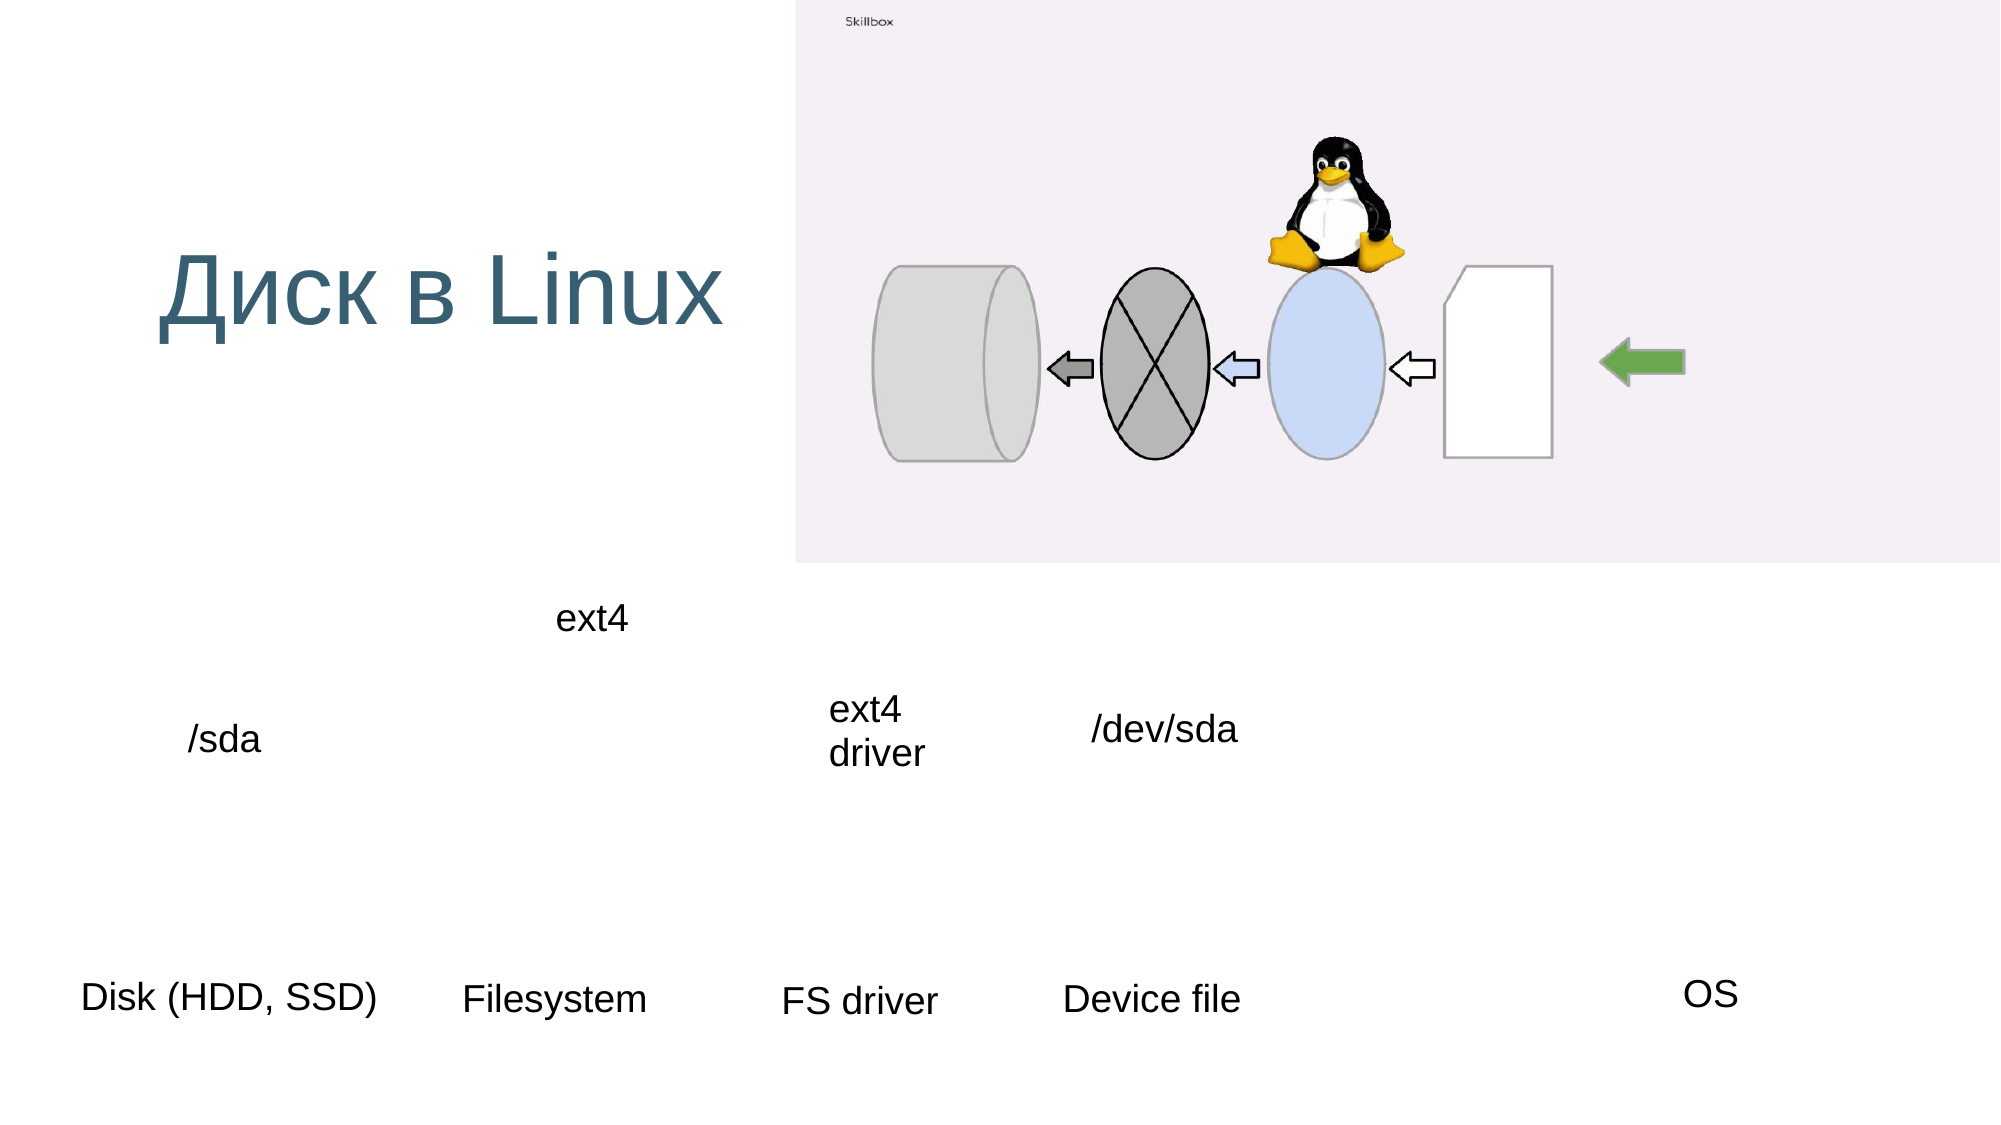

Диск в Linux
ext4
ext4
driver
/dev/sda
/sda
OS
Disk (HDD, SSD)
Filesystem
Device file
FS driver